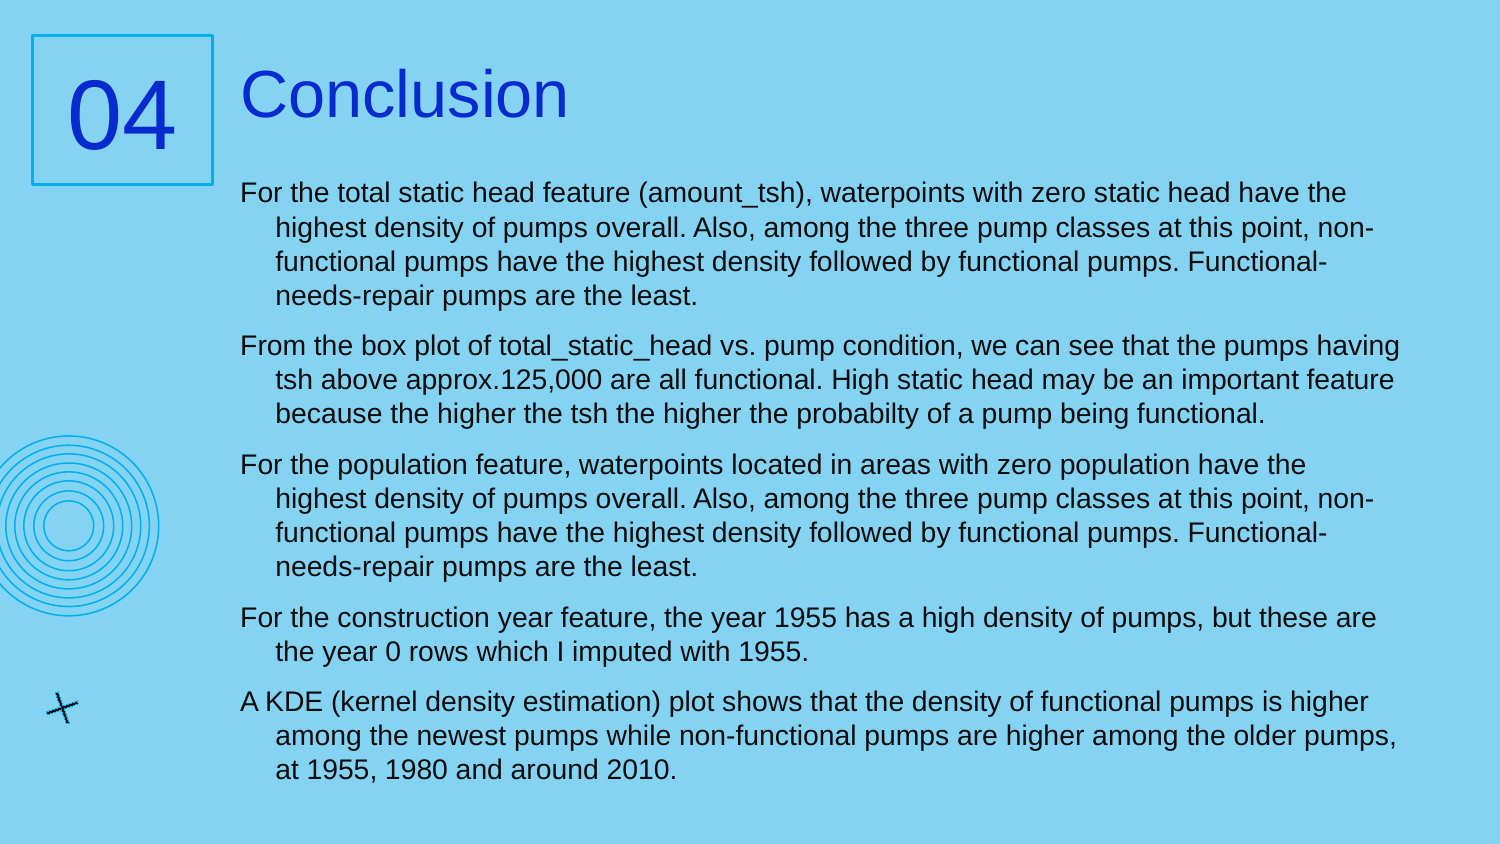

04
Conclusion

# For the total static head feature (amount_tsh), waterpoints with zero static head have the highest density of pumps overall. Also, among the three pump classes at this point, non-functional pumps have the highest density followed by functional pumps. Functional-needs-repair pumps are the least.
From the box plot of total_static_head vs. pump condition, we can see that the pumps having tsh above approx.125,000 are all functional. High static head may be an important feature because the higher the tsh the higher the probabilty of a pump being functional.
For the population feature, waterpoints located in areas with zero population have the highest density of pumps overall. Also, among the three pump classes at this point, non-functional pumps have the highest density followed by functional pumps. Functional-needs-repair pumps are the least.
For the construction year feature, the year 1955 has a high density of pumps, but these are the year 0 rows which I imputed with 1955.
A KDE (kernel density estimation) plot shows that the density of functional pumps is higher among the newest pumps while non-functional pumps are higher among the older pumps, at 1955, 1980 and around 2010.